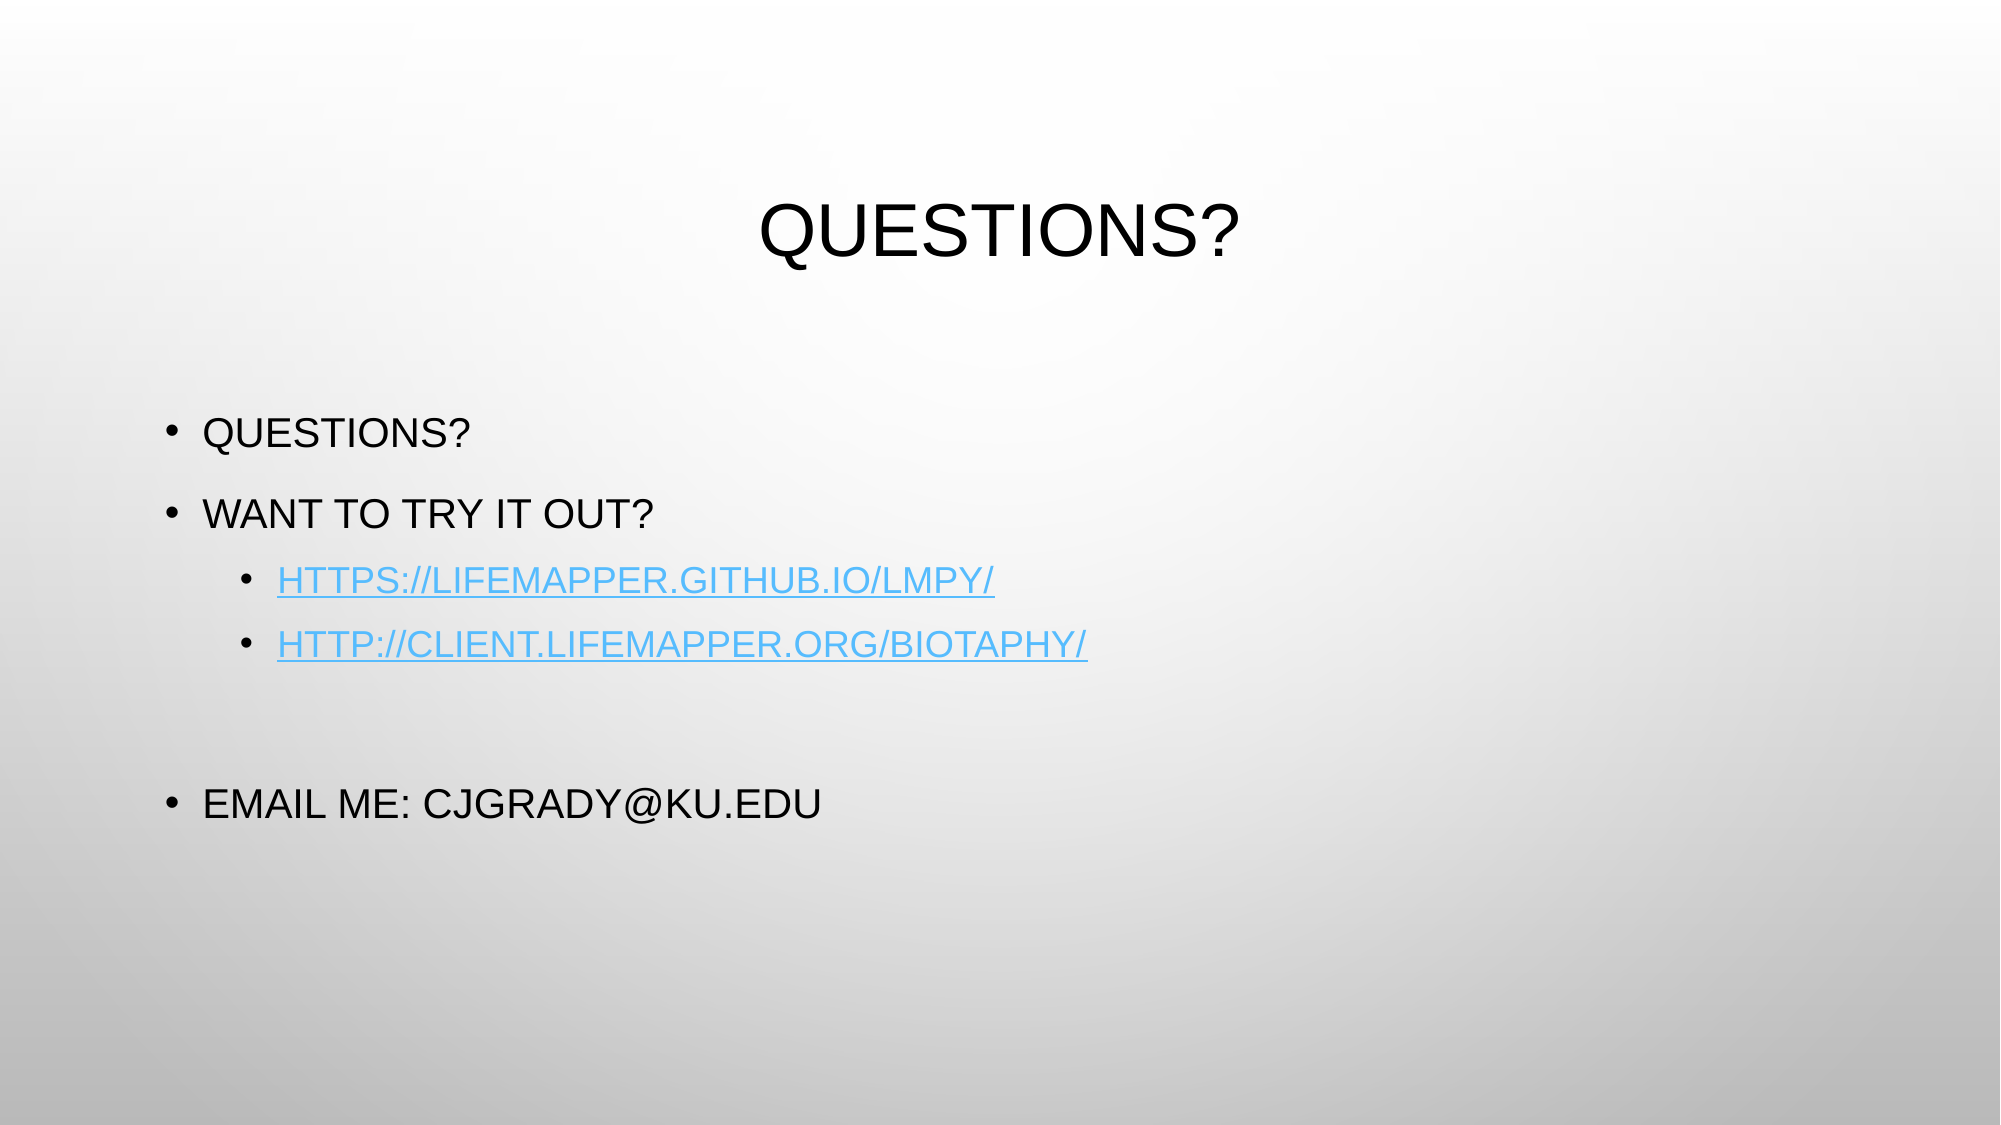

# Questions?
Questions?
Want to try it out?
https://lifemapper.github.io/lmpy/
http://client.lifemapper.org/biotaphy/

Email me: cjgrady@ku.edu